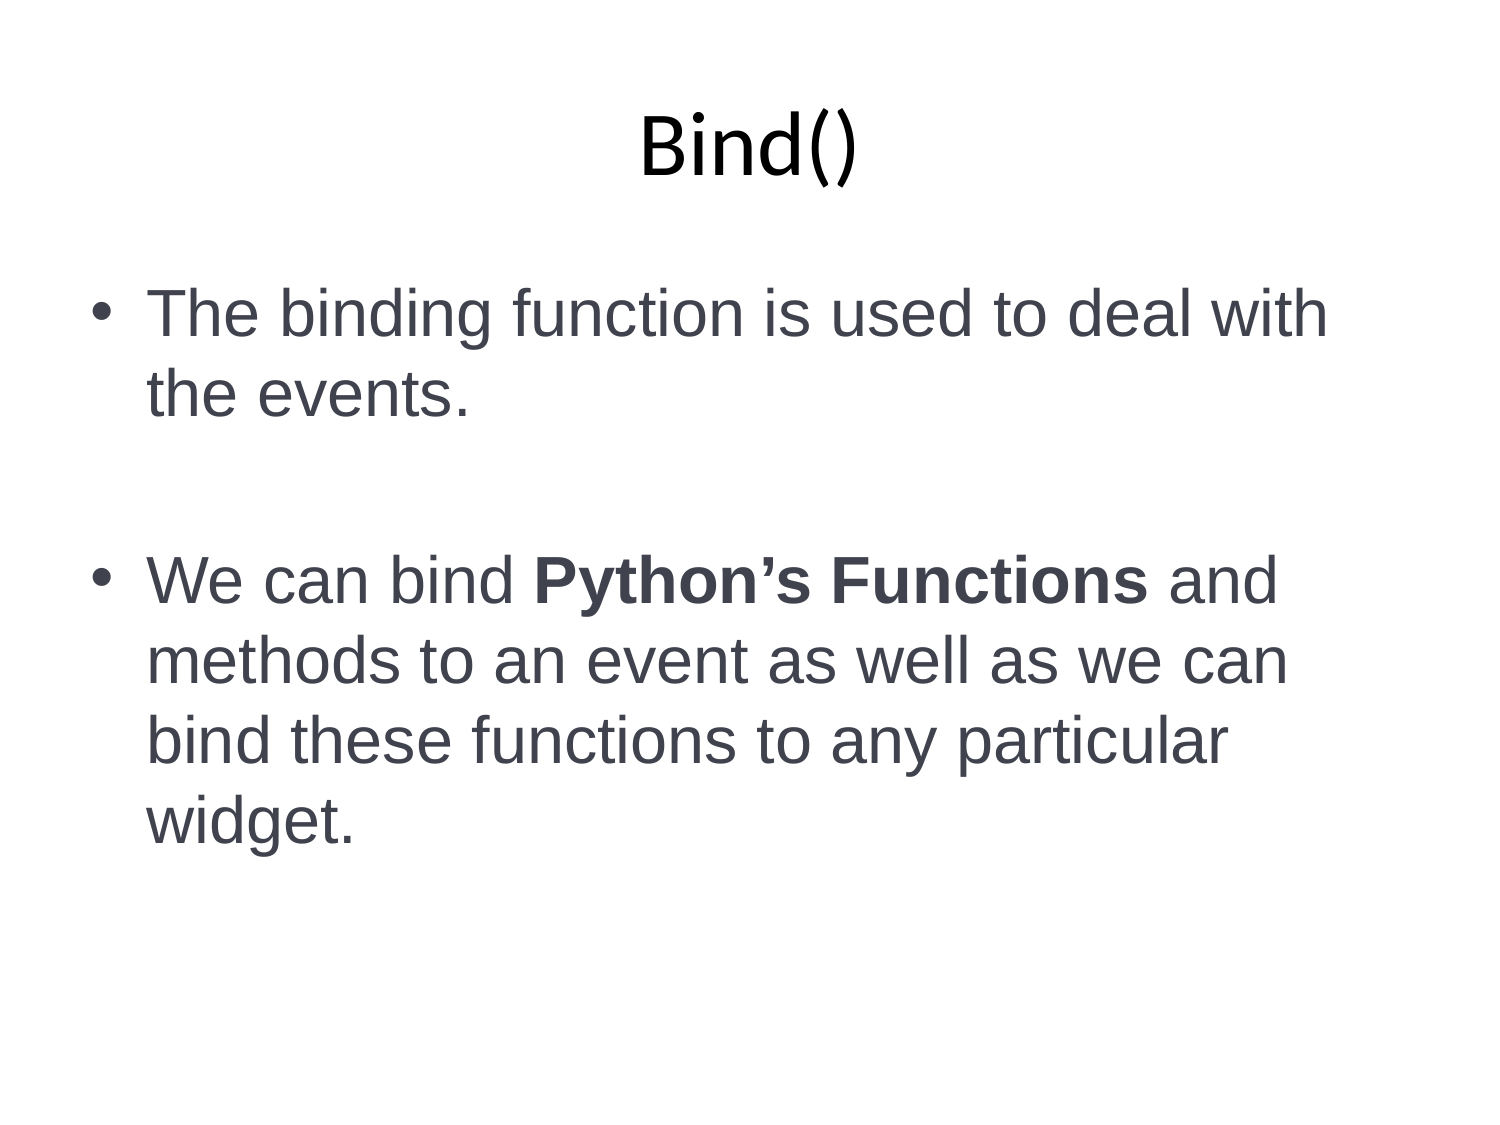

# Bind()
The binding function is used to deal with the events.

We can bind Python’s Functions and methods to an event as well as we can bind these functions to any particular widget.